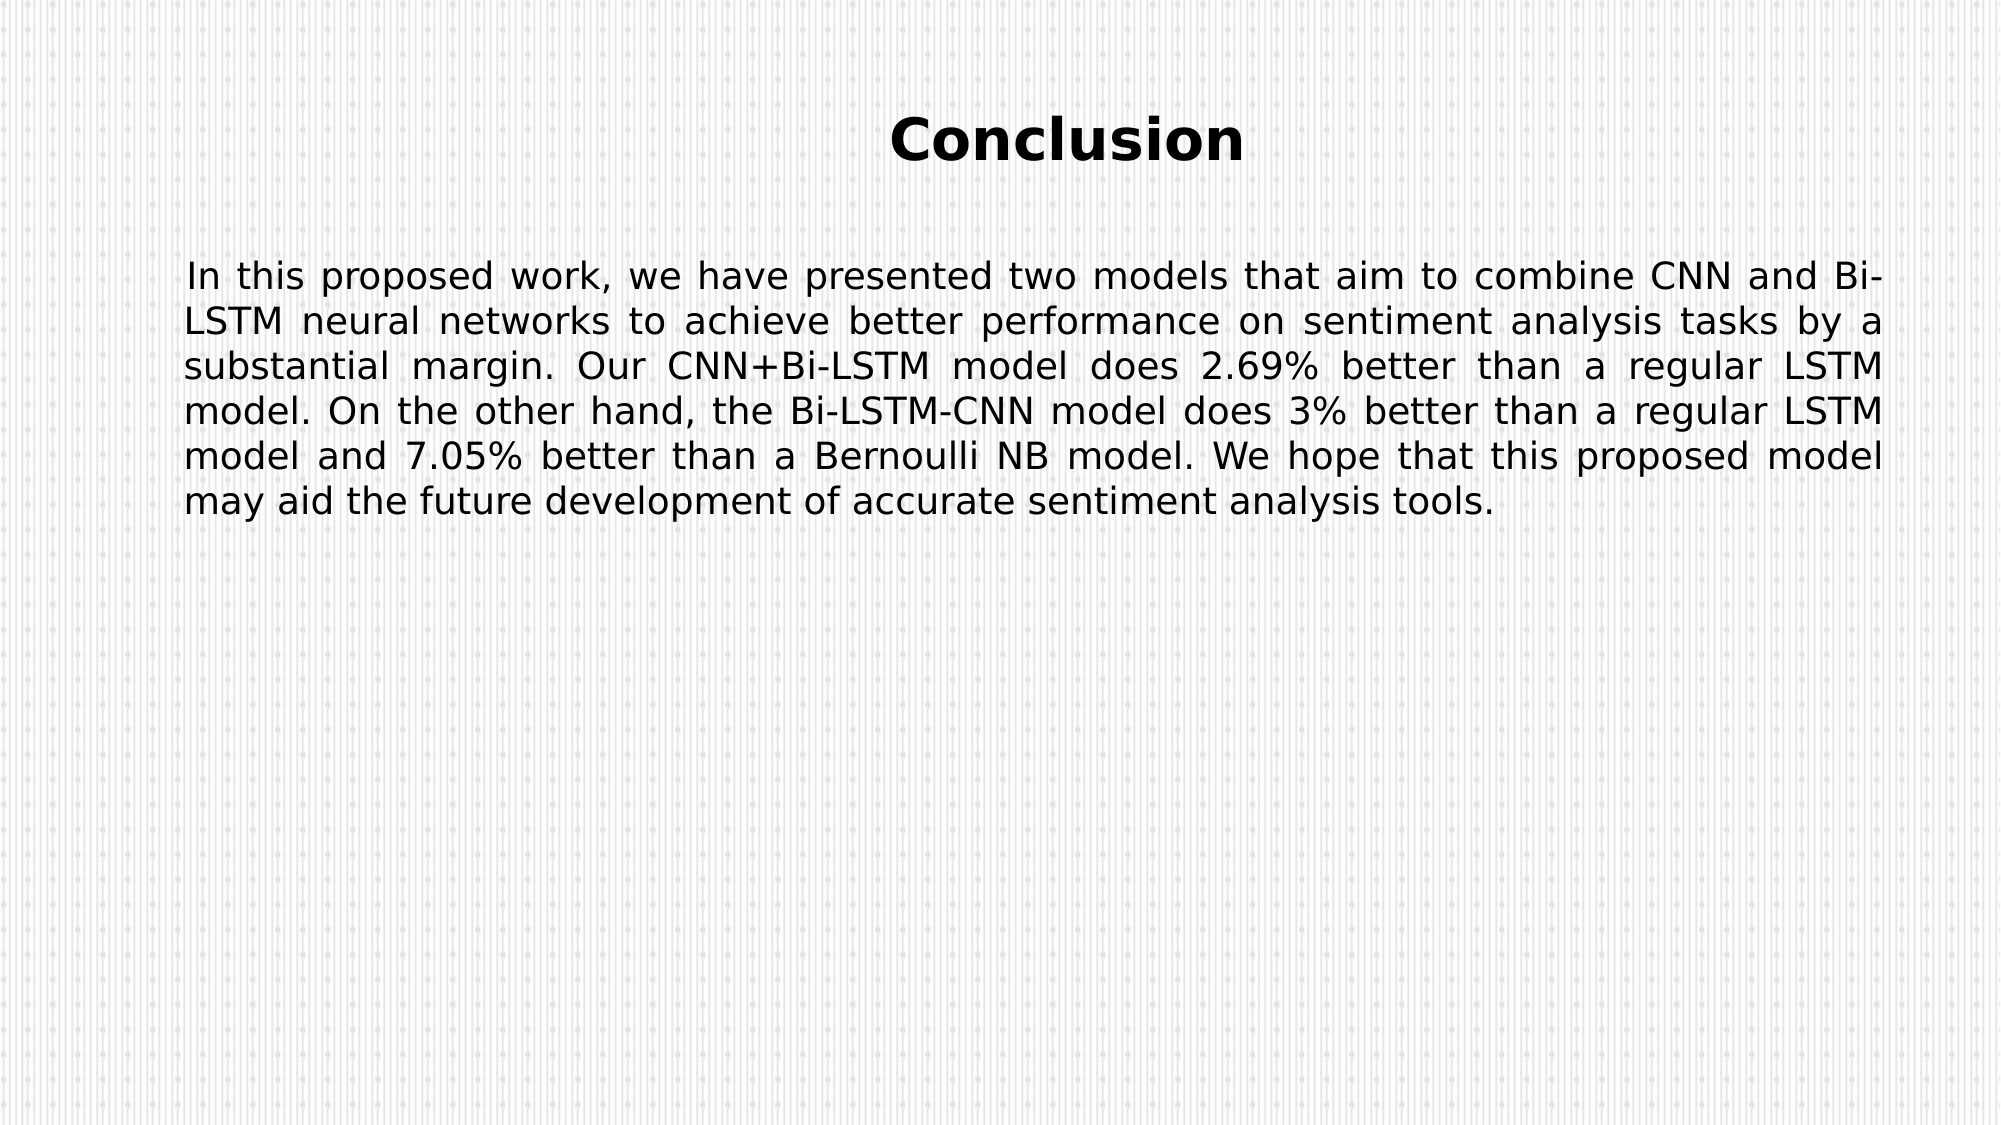

Conclusion

   In this proposed work, we have presented two models that aim to combine CNN and Bi-LSTM neural networks to achieve better performance on sentiment analysis tasks by a substantial margin. Our CNN+Bi-LSTM model does 2.69% better than a regular LSTM model. On the other hand, the Bi-LSTM-CNN model does 3% better than a regular LSTM model and 7.05% better than a Bernoulli NB model. We hope that this proposed model may aid the future development of accurate sentiment analysis tools.

46